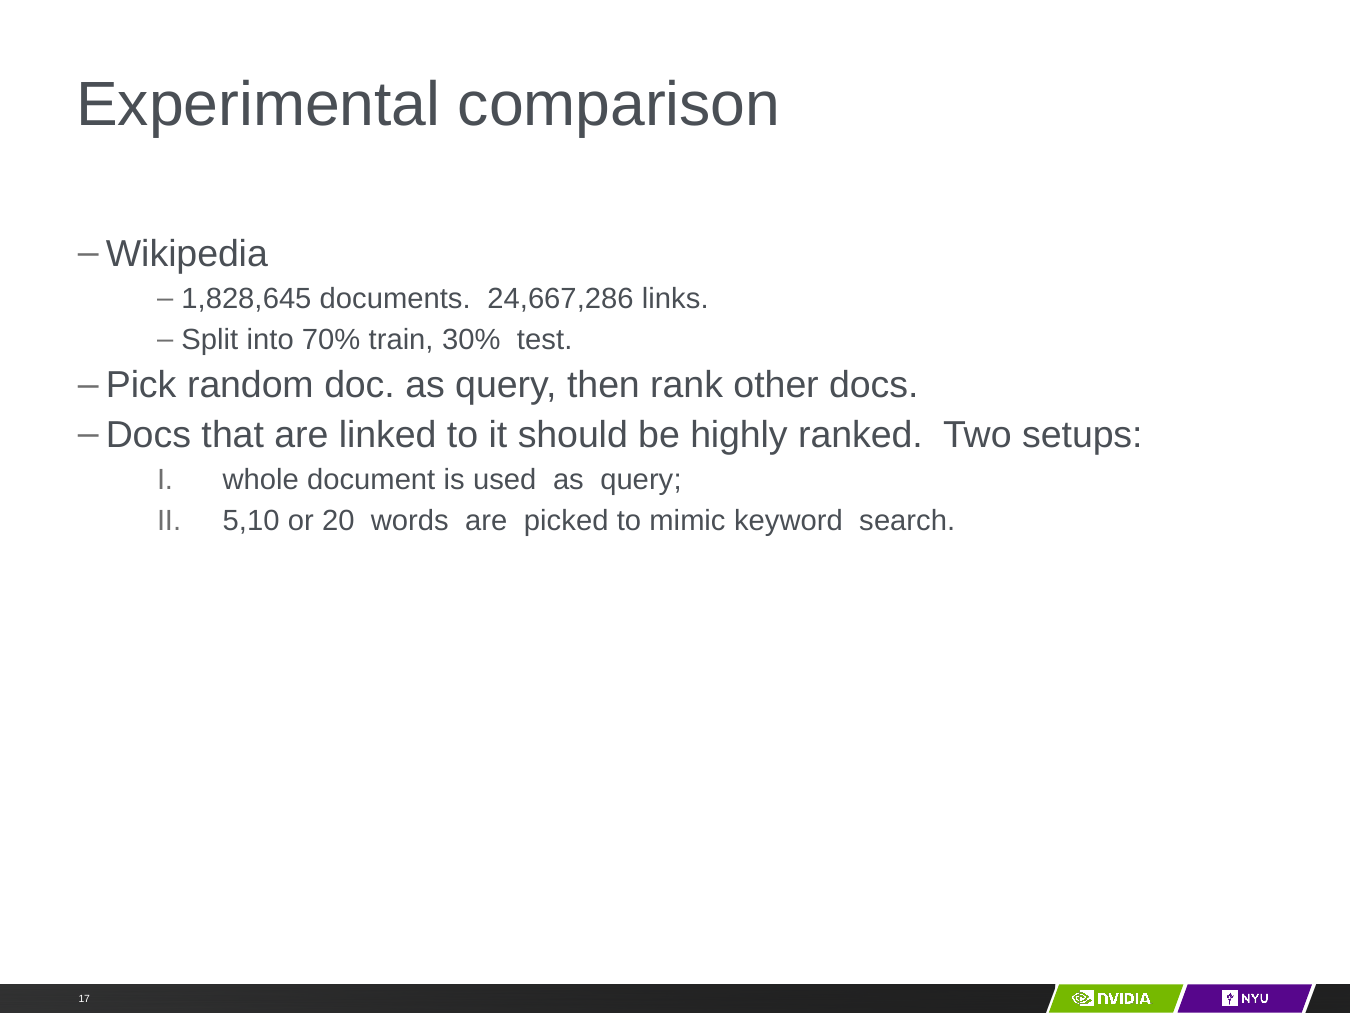

# Experimental comparison
Wikipedia
1,828,645 documents.  24,667,286 links.
Split into 70% train, 30%  test.
Pick random doc. as query, then rank other docs.
Docs that are linked to it should be highly ranked.  Two setups:
whole document is used  as  query;
5,10 or 20  words  are  picked to mimic keyword  search.